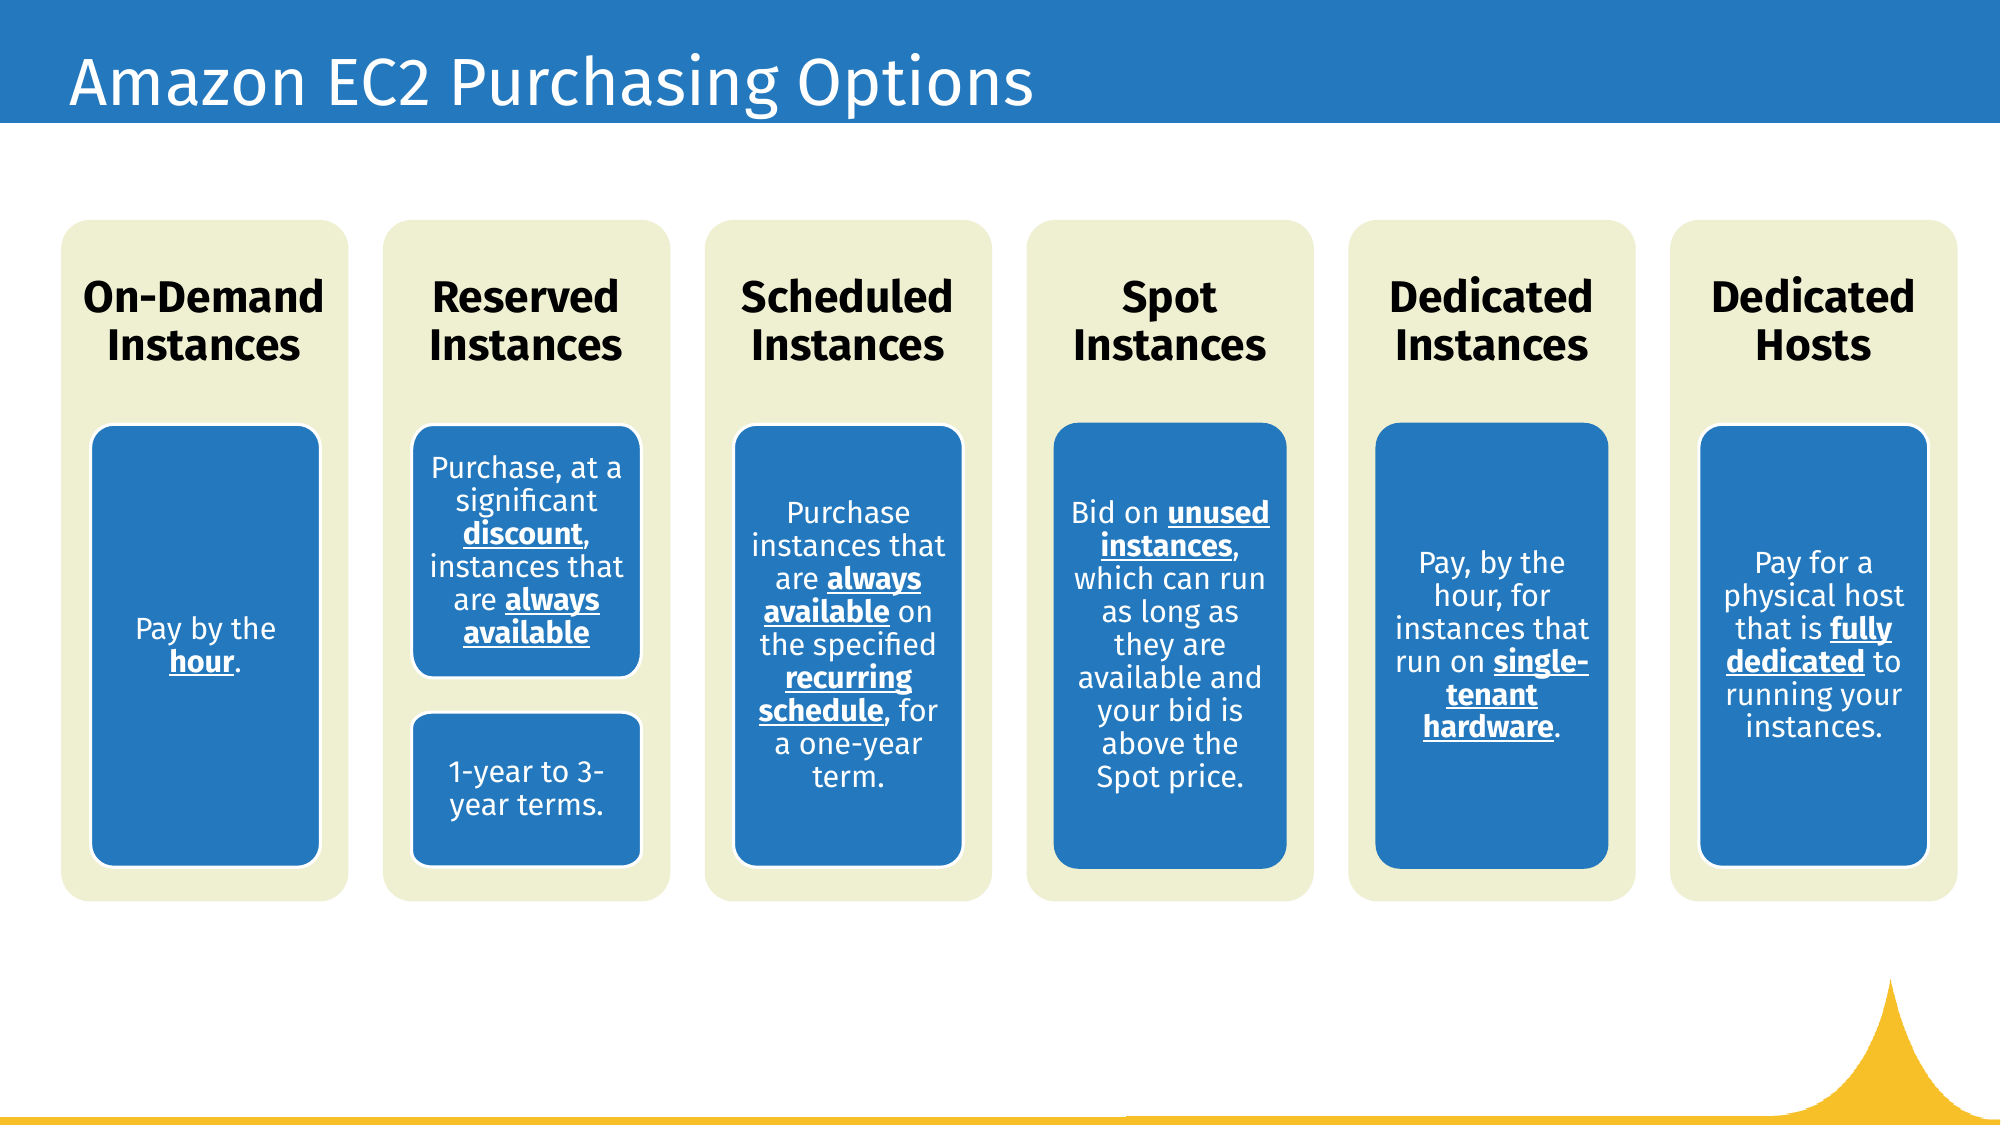

# Amazon EC2 Purchasing Options
On-Demand Instances
Pay by the hour.
Reserved Instances
Purchase, at a significant discount, instances that are always available
1-year to 3-year terms.
Scheduled Instances
Purchase instances that are always available on the specified recurring schedule, for a one-year term.
Spot Instances
Bid on unused instances, which can run as long as they are available and your bid is above the Spot price.
Dedicated Instances
Pay, by the hour, for instances that run on single-tenant hardware.
Dedicated Hosts
Pay for a physical host that is fully dedicated to running your instances.